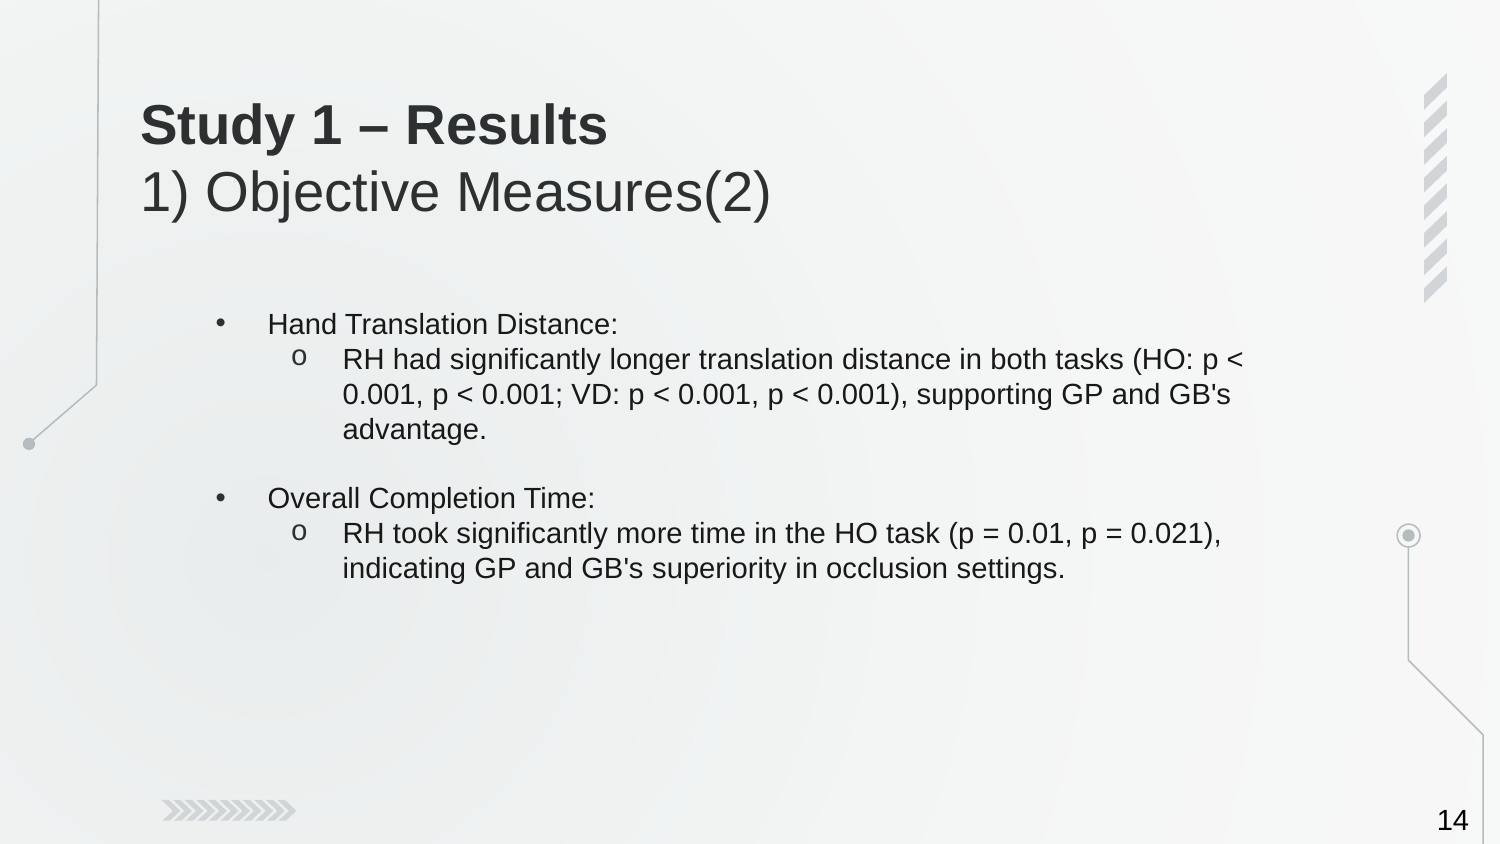

# Study 1 – Results 1) Objective Measures(2)
Hand Translation Distance:
RH had significantly longer translation distance in both tasks (HO: p < 0.001, p < 0.001; VD: p < 0.001, p < 0.001), supporting GP and GB's advantage.

Overall Completion Time:
RH took significantly more time in the HO task (p = 0.01, p = 0.021), indicating GP and GB's superiority in occlusion settings.

14